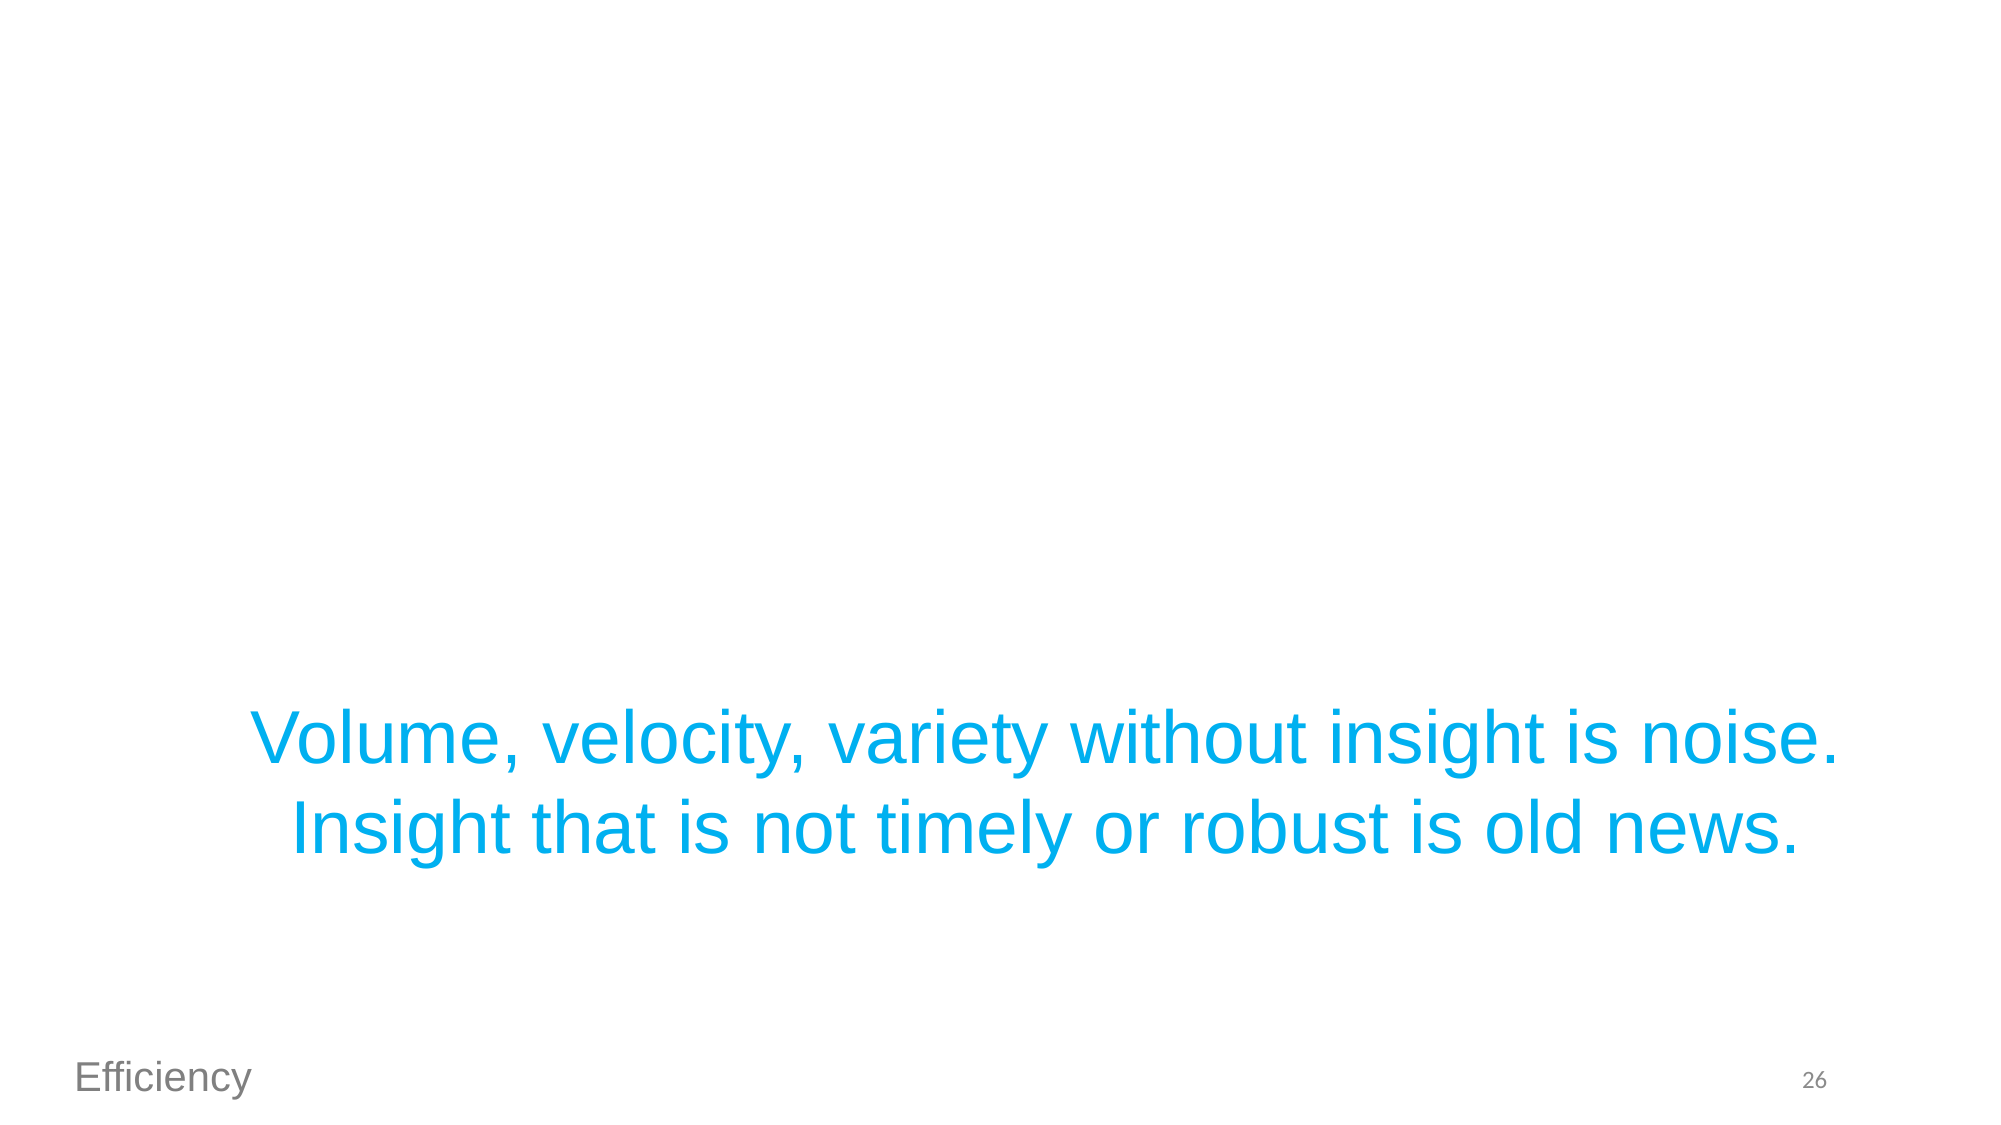

Volume, velocity, variety without insight is noise.
Insight that is not timely or robust is old news.

Efficiency
26